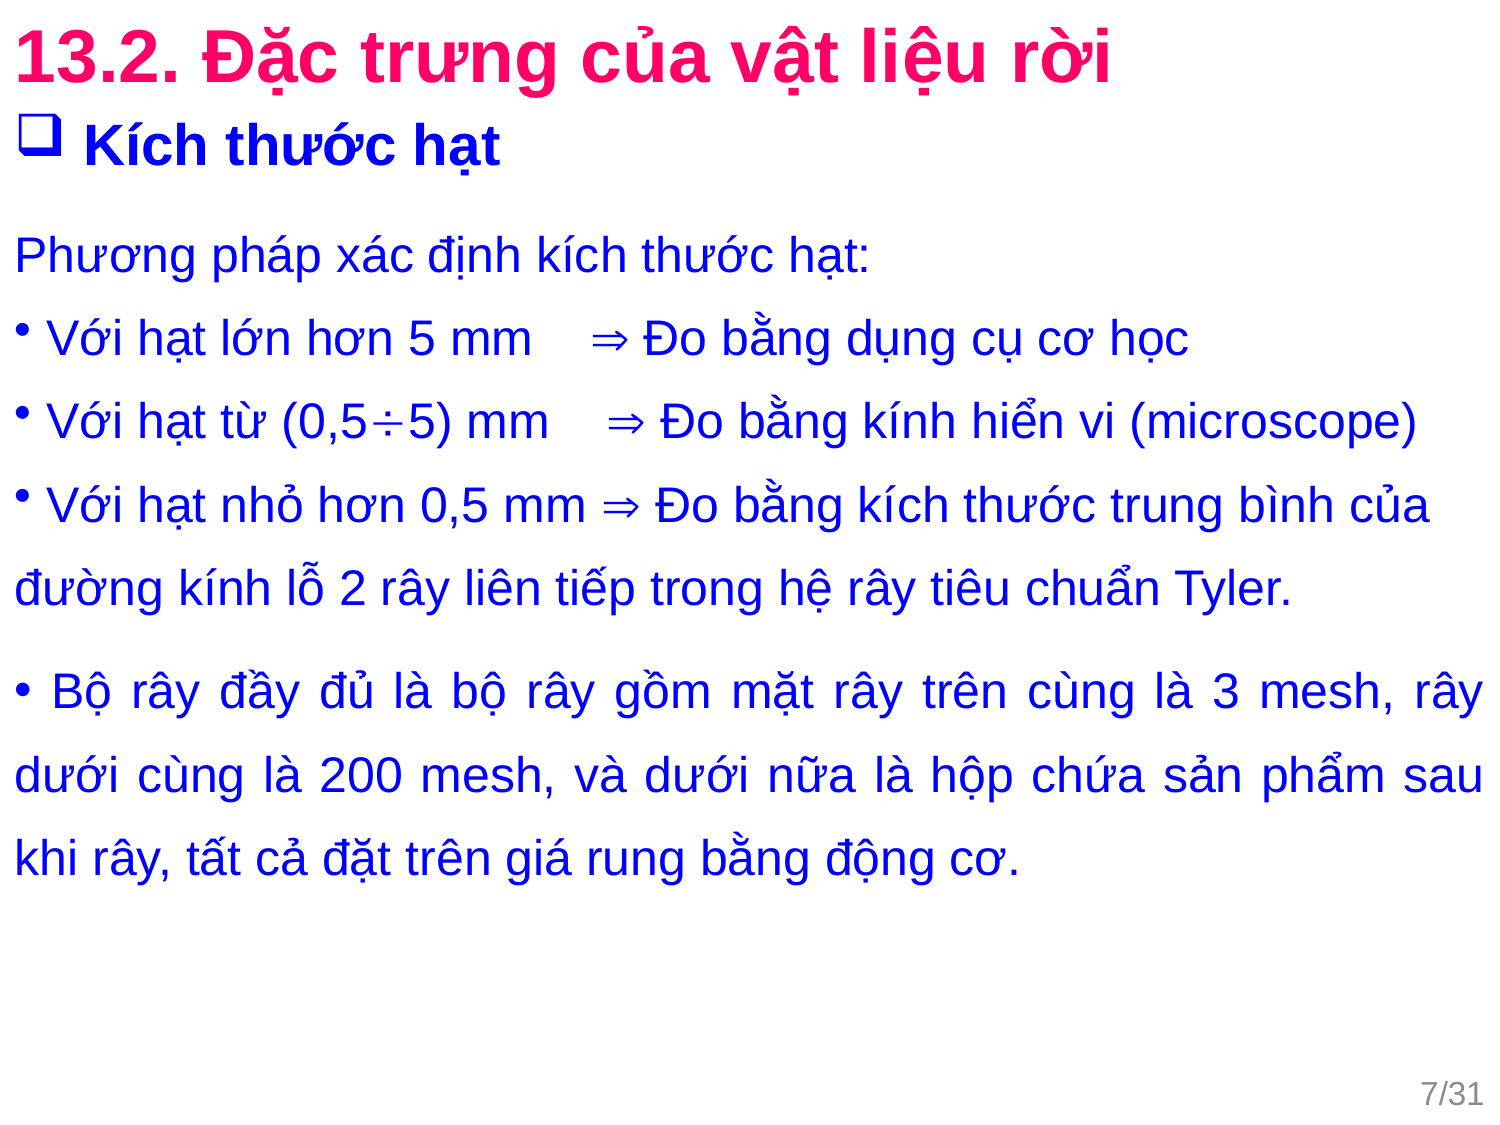

13.2. Đặc trưng của vật liệu rời
 Kích thước hạt
Phương pháp xác định kích thước hạt:
 Với hạt lớn hơn 5 mm    ⇒ Đo bằng dụng cụ cơ học
 Với hạt từ (0,5÷5) mm    ⇒ Đo bằng kính hiển vi (microscope)
 Với hạt nhỏ hơn 0,5 mm ⇒ Đo bằng kích thước trung bình của đường kính lỗ 2 rây liên tiếp trong hệ rây tiêu chuẩn Tyler.
 Bộ rây đầy đủ là bộ rây gồm mặt rây trên cùng là 3 mesh, rây dưới cùng là 200 mesh, và dưới nữa là hộp chứa sản phẩm sau khi rây, tất cả đặt trên giá rung bằng động cơ.
7/31